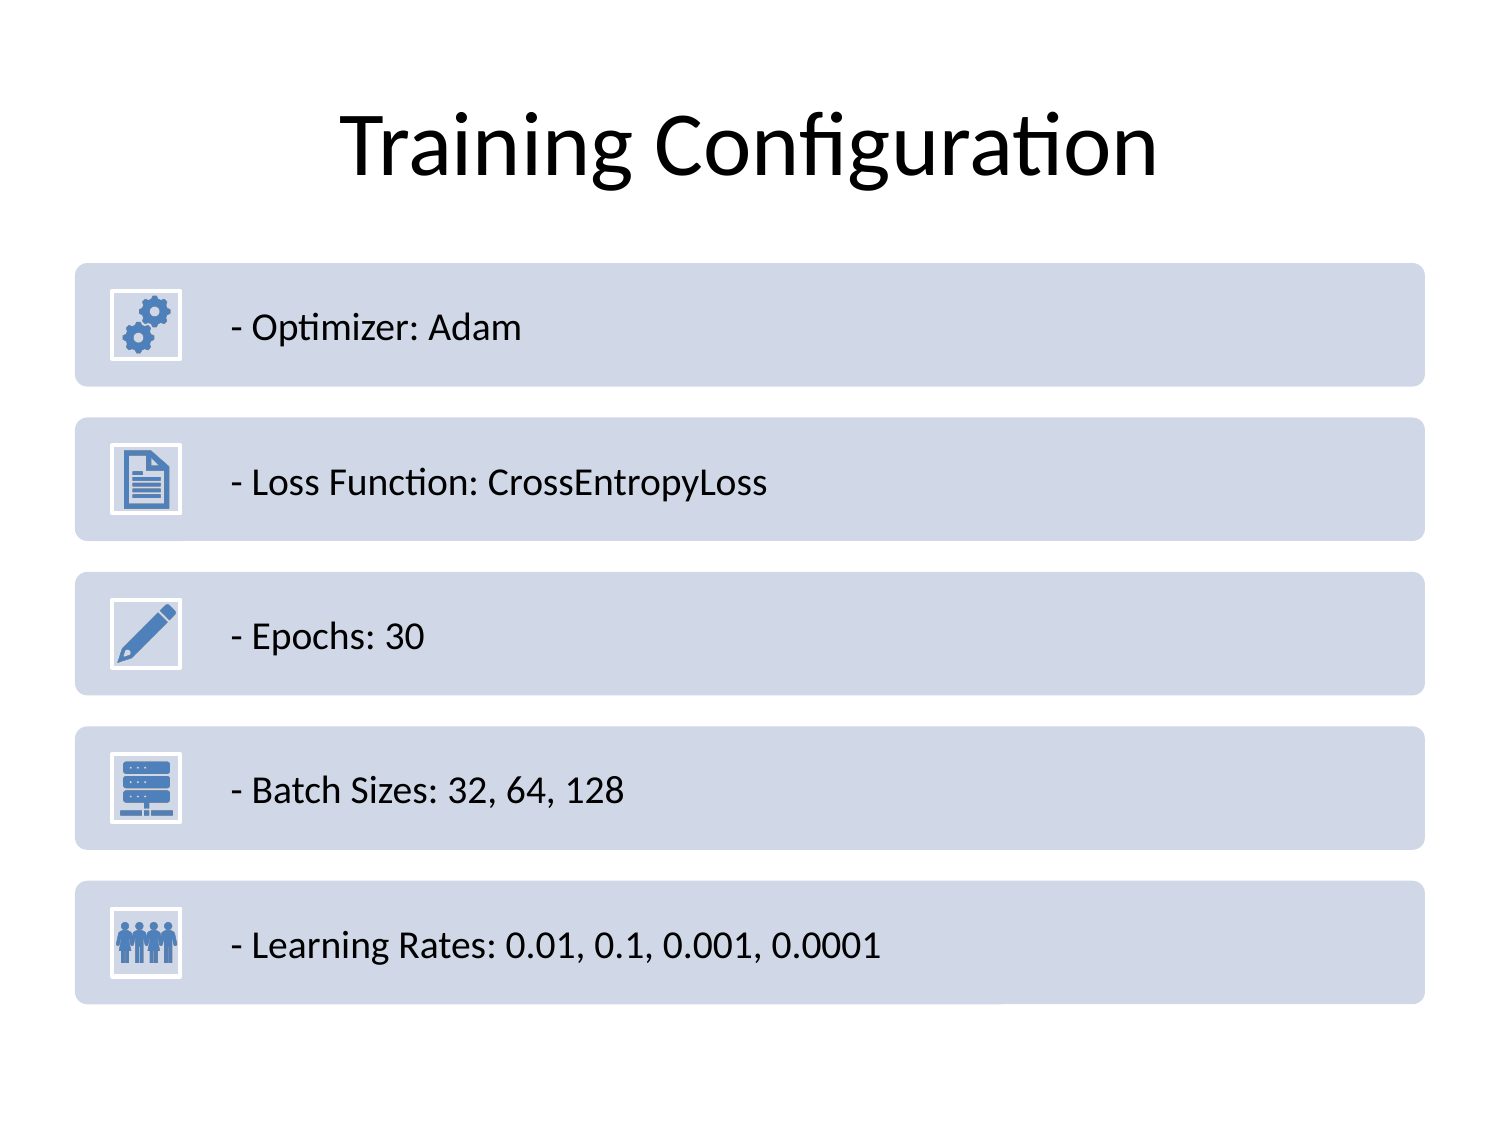

# Training Configuration
- Optimizer: Adam
- Loss Function: CrossEntropyLoss
- Epochs: 30
- Batch Sizes: 32, 64, 128
- Learning Rates: 0.01, 0.1, 0.001, 0.0001